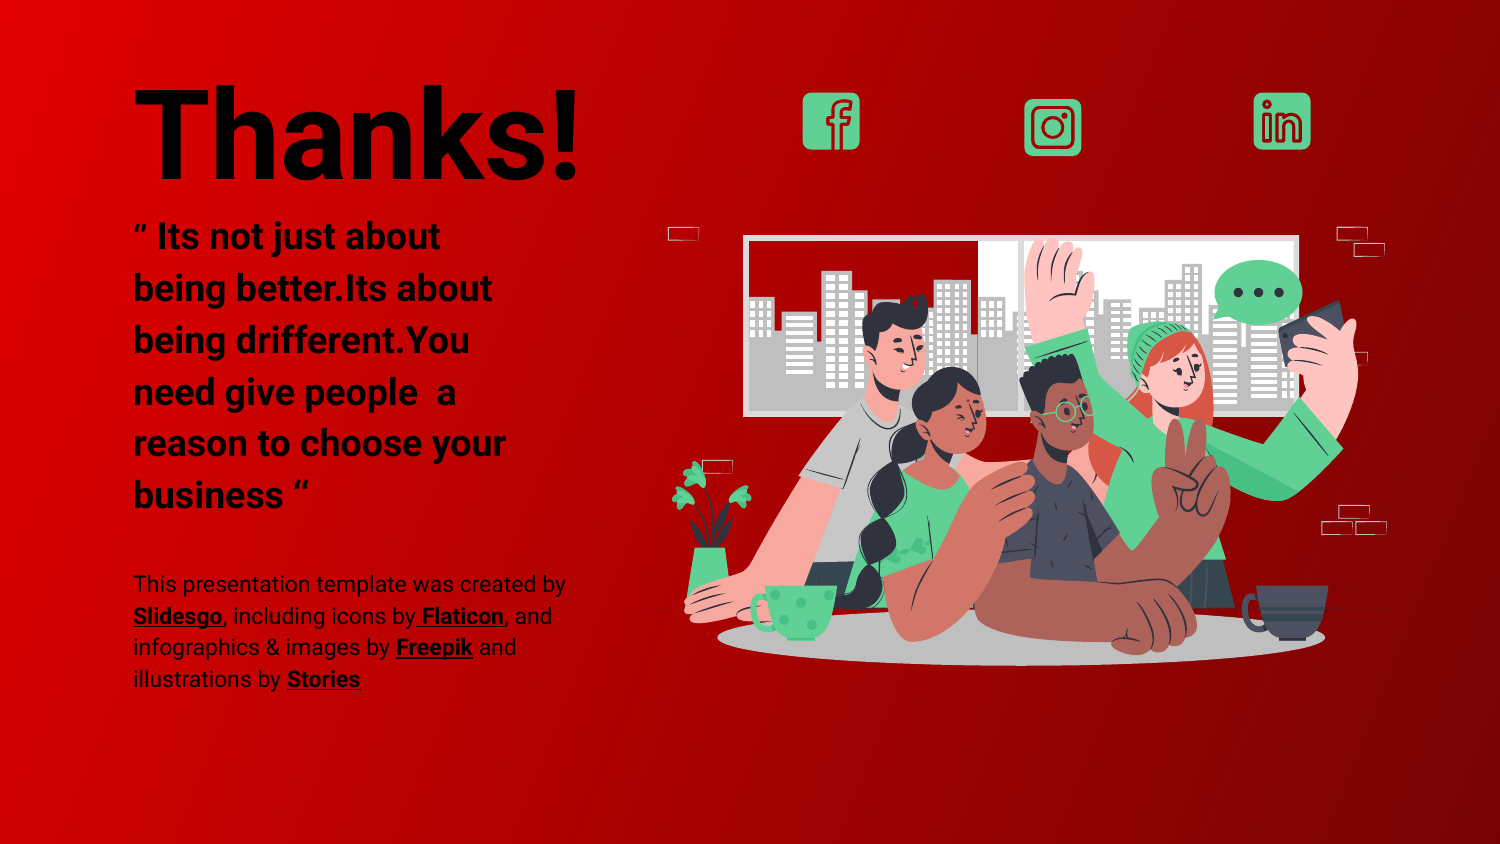

# Thanks!
‘’ Its not just about being better.Its about being drifferent.You need give people  a reason to choose your  business ‘‘